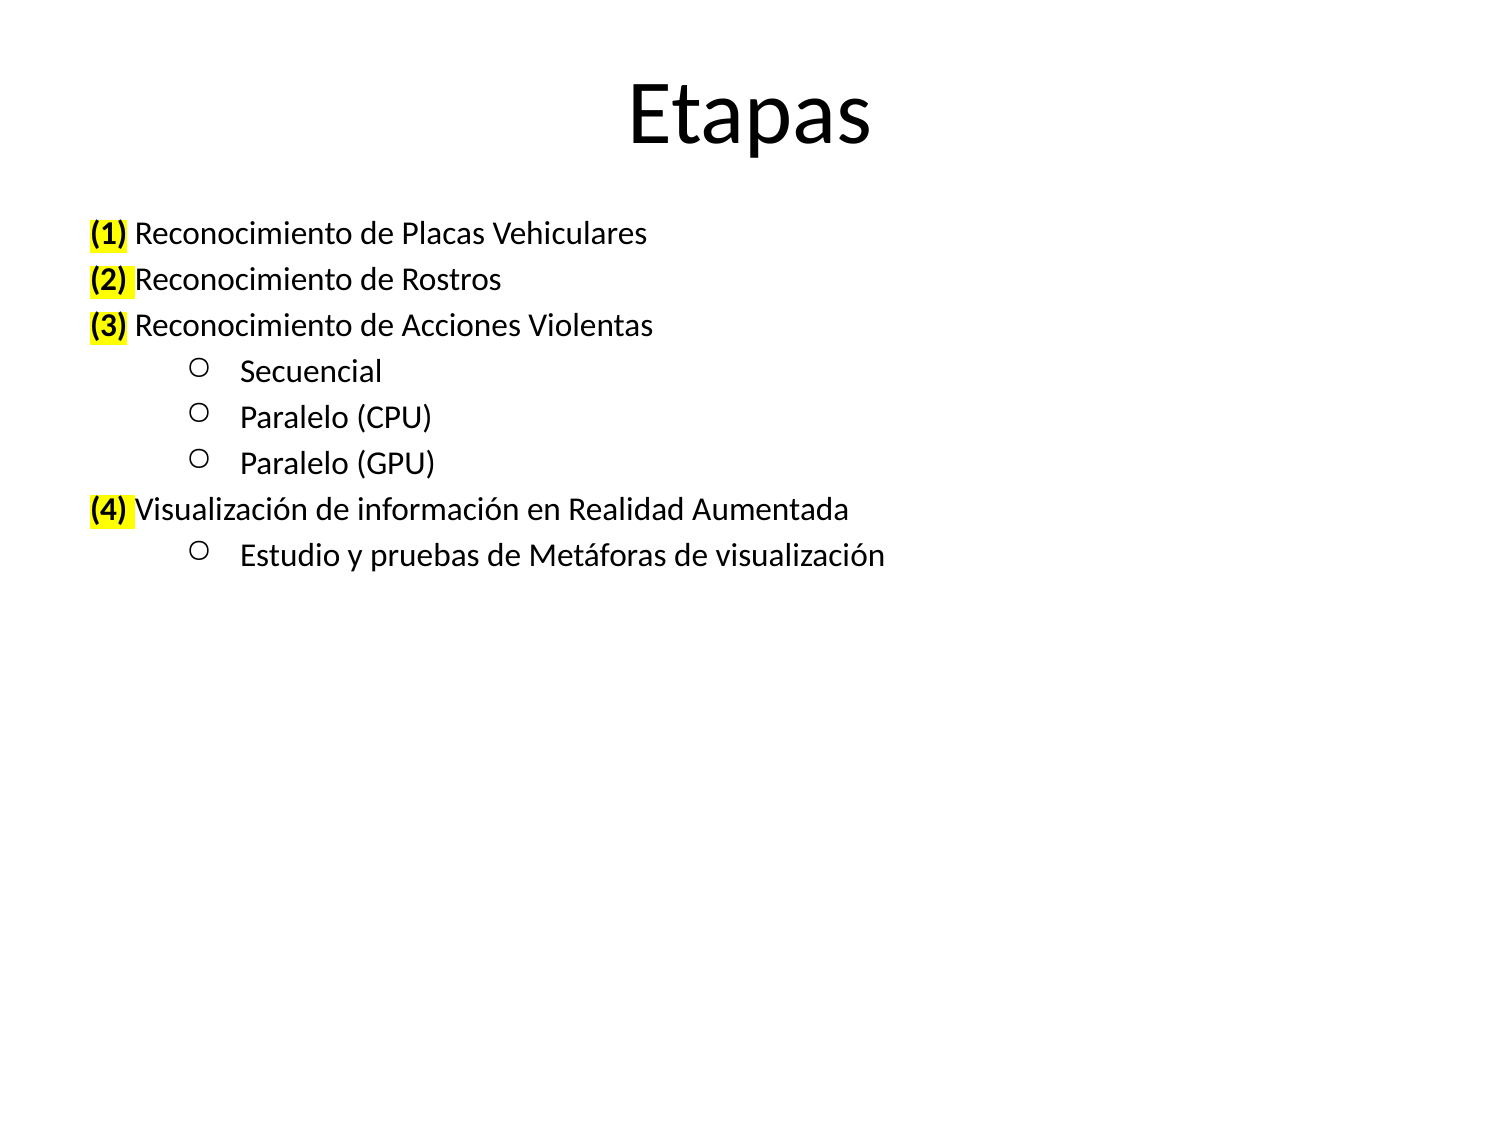

# Etapas
(1) Reconocimiento de Placas Vehiculares
(2) Reconocimiento de Rostros
(3) Reconocimiento de Acciones Violentas
Secuencial
Paralelo (CPU)
Paralelo (GPU)
(4) Visualización de información en Realidad Aumentada
Estudio y pruebas de Metáforas de visualización